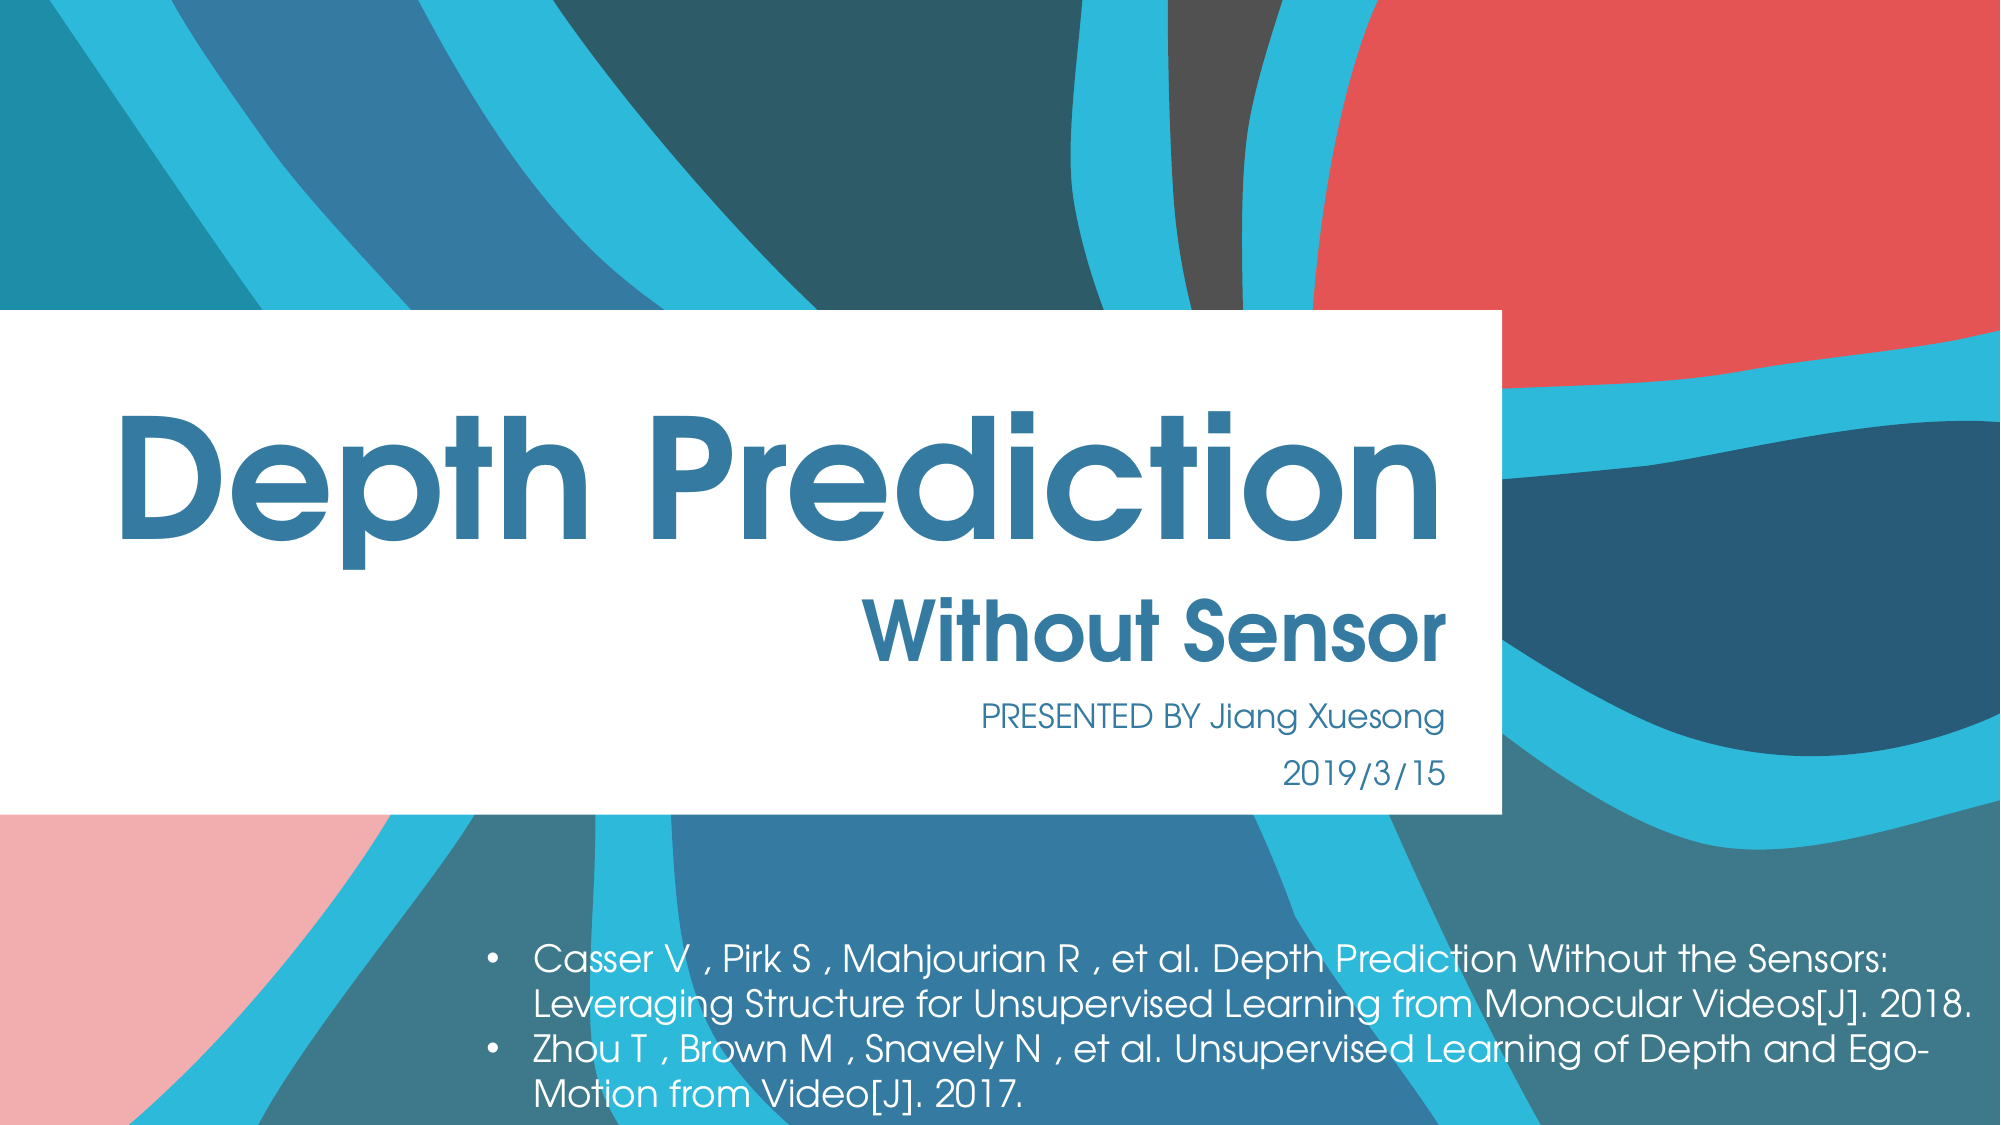

Depth Prediction
Without Sensor
PRESENTED BY Jiang Xuesong
2019/3/15
Casser V , Pirk S , Mahjourian R , et al. Depth Prediction Without the Sensors: Leveraging Structure for Unsupervised Learning from Monocular Videos[J]. 2018.
Zhou T , Brown M , Snavely N , et al. Unsupervised Learning of Depth and Ego-Motion from Video[J]. 2017.